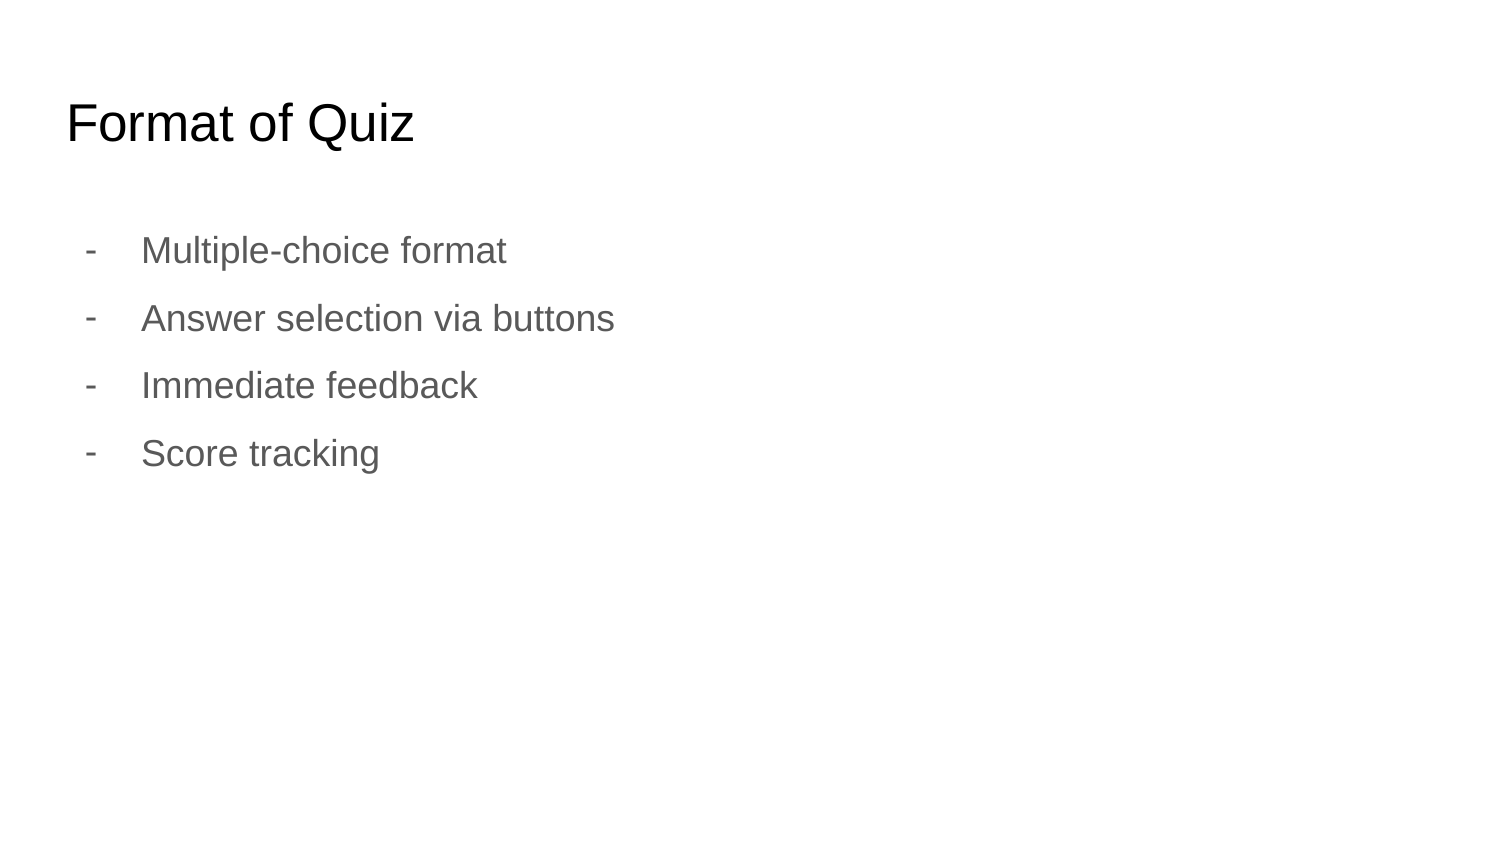

# Format of Quiz
Multiple-choice format
Answer selection via buttons
Immediate feedback
Score tracking